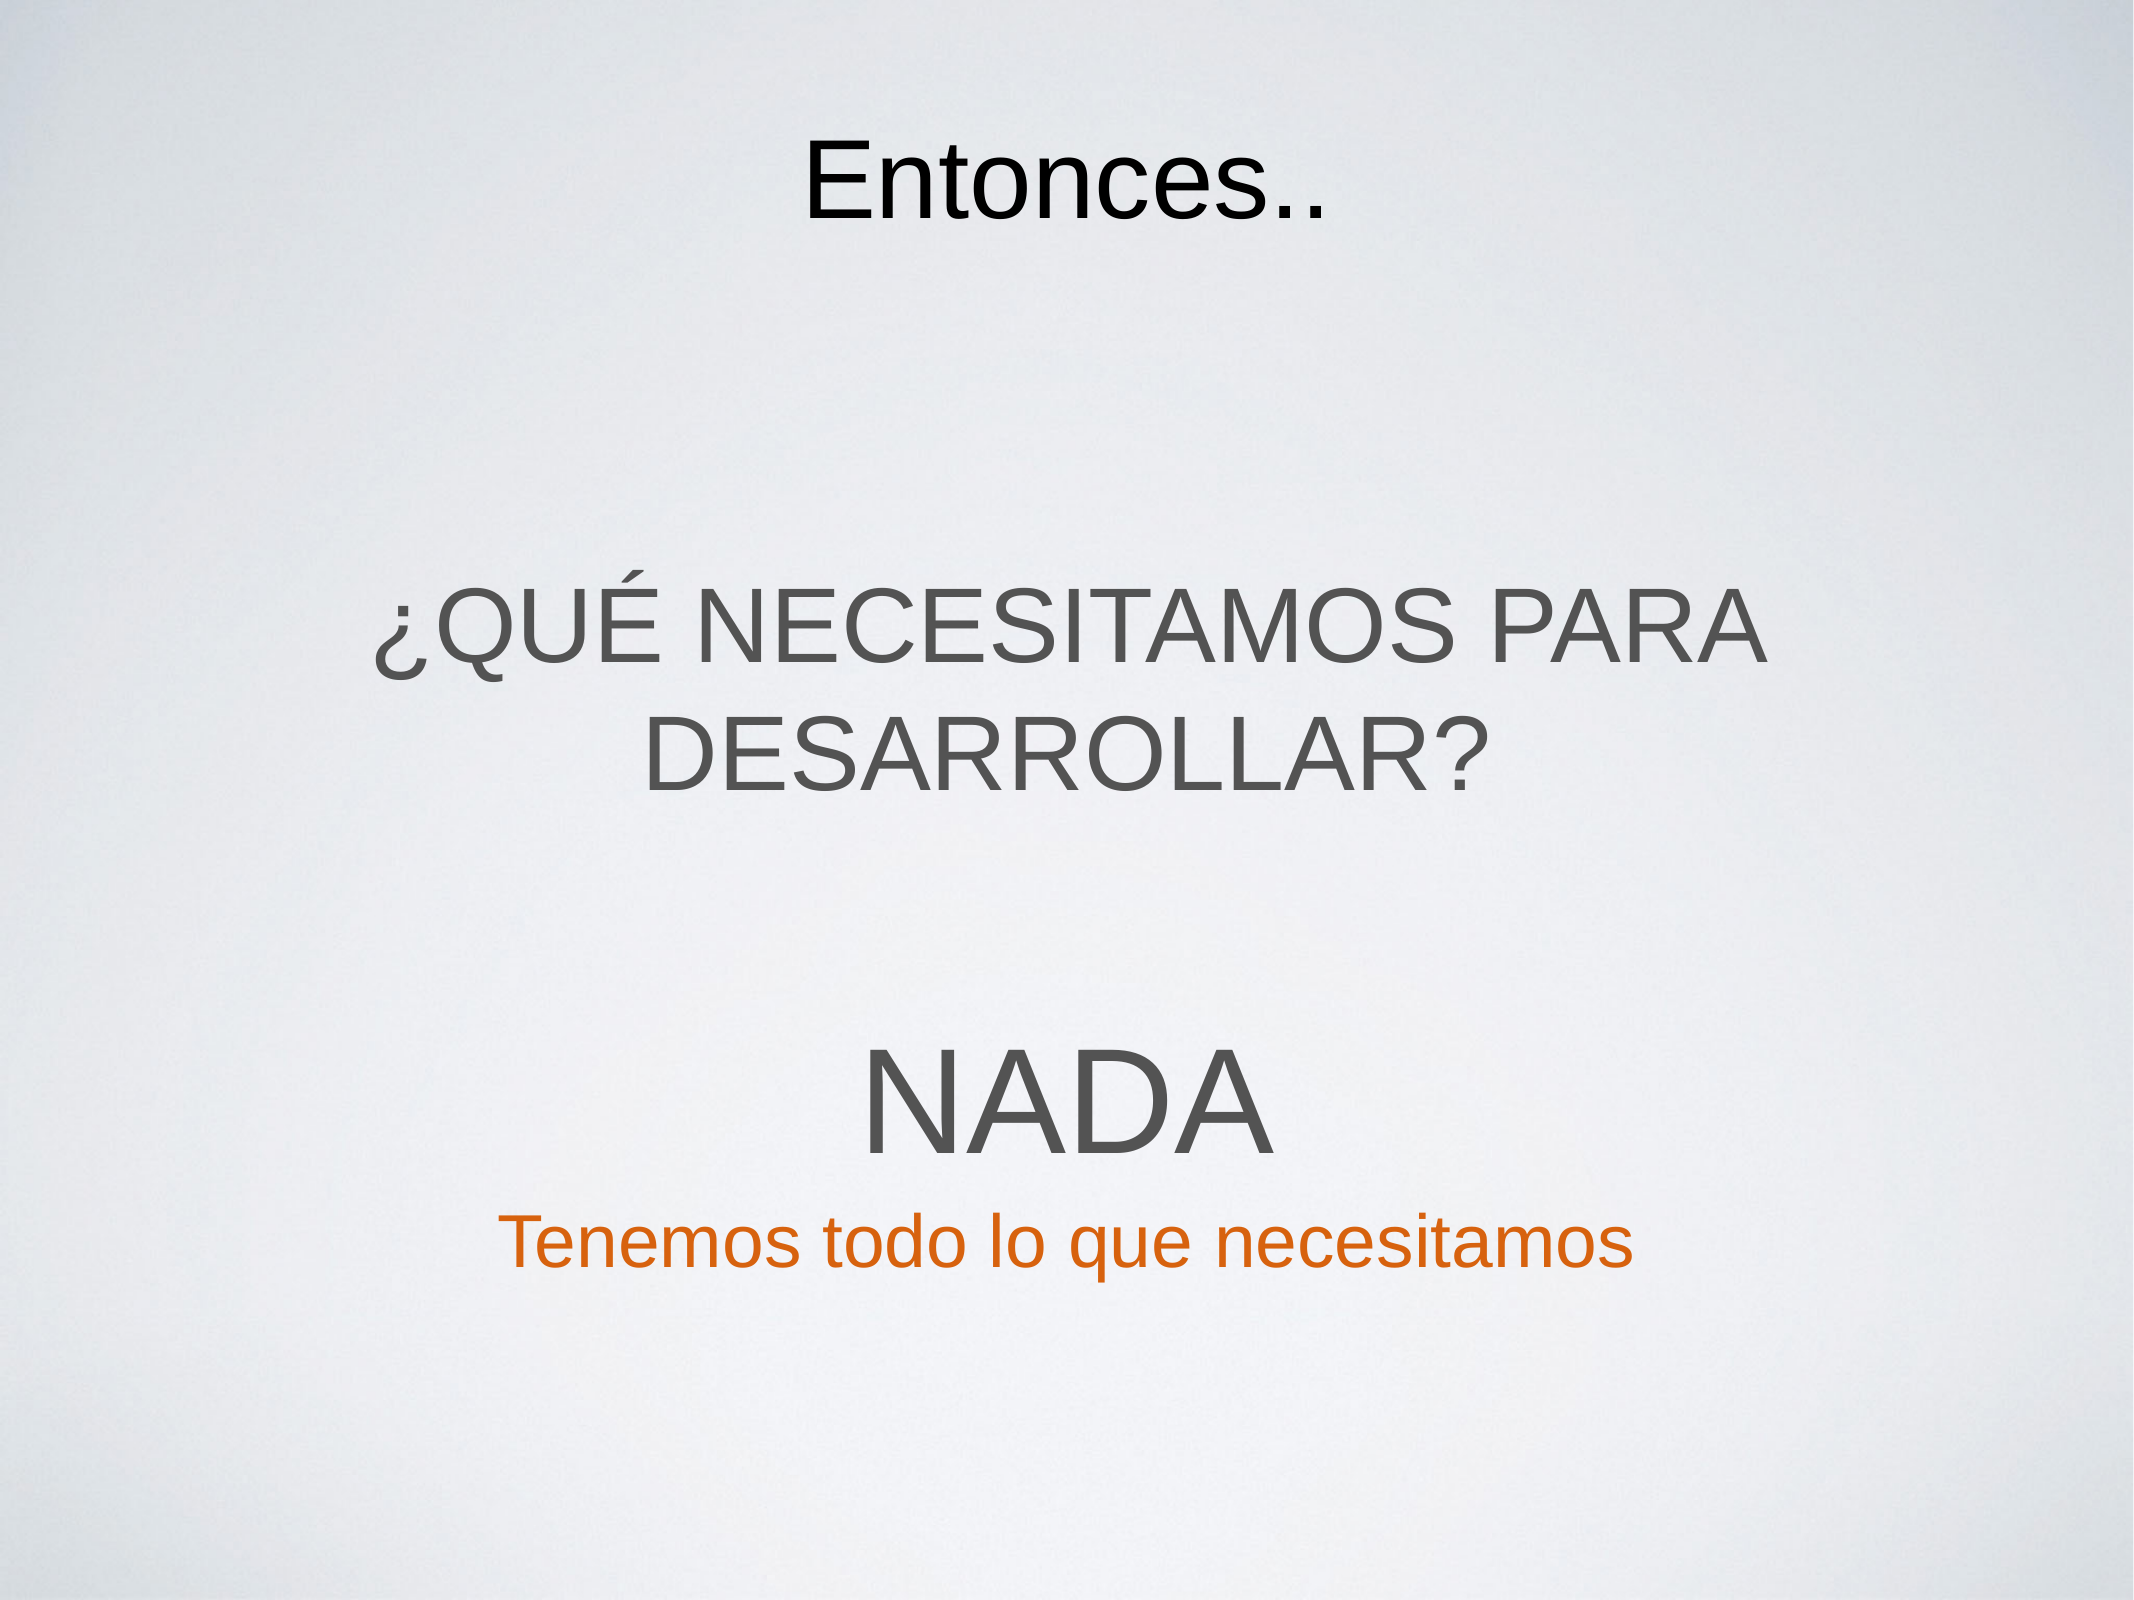

Entonces..
# ¿Qué necesitamos para desarrollar?
NADA
Tenemos todo lo que necesitamos